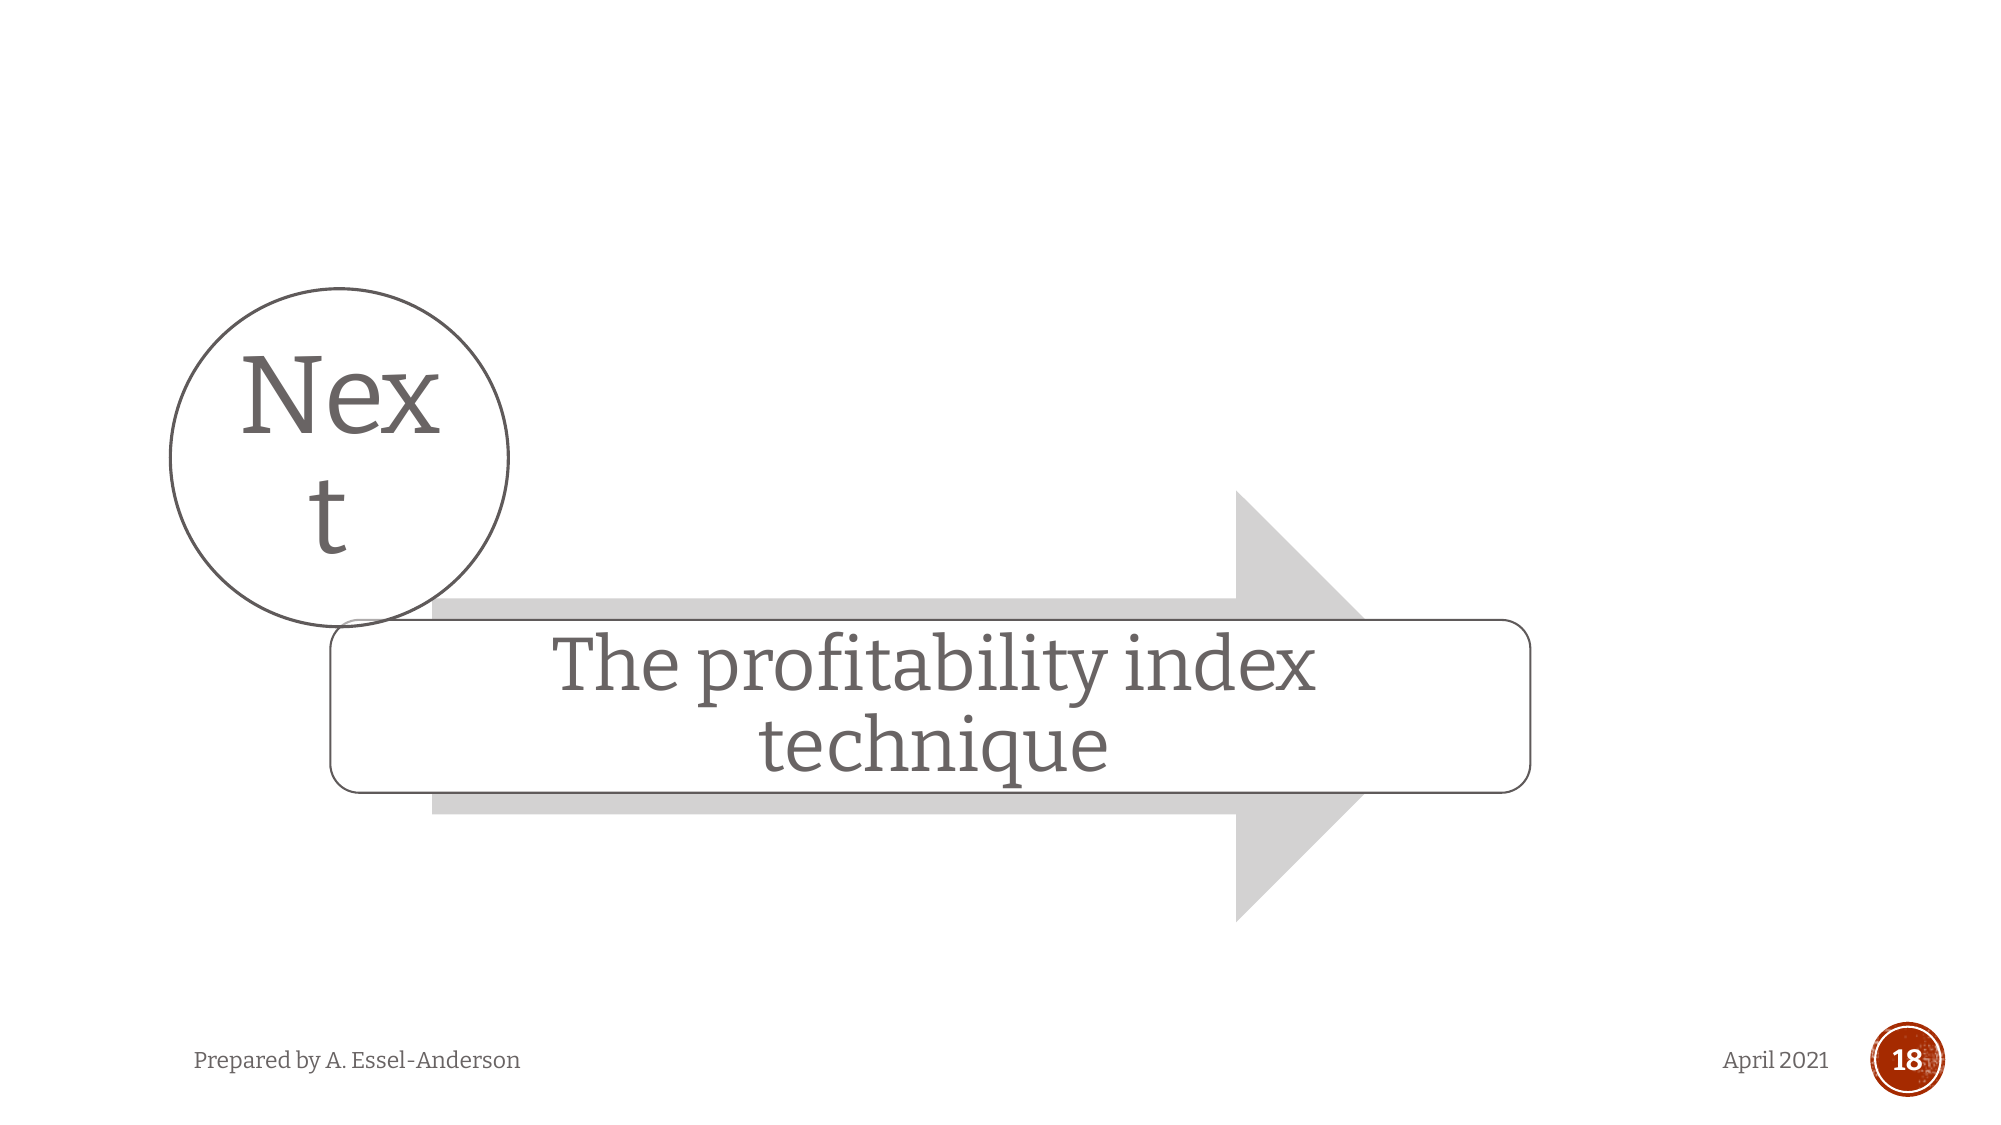

Next
The profitability index technique
Prepared by A. Essel-Anderson
April 2021
18